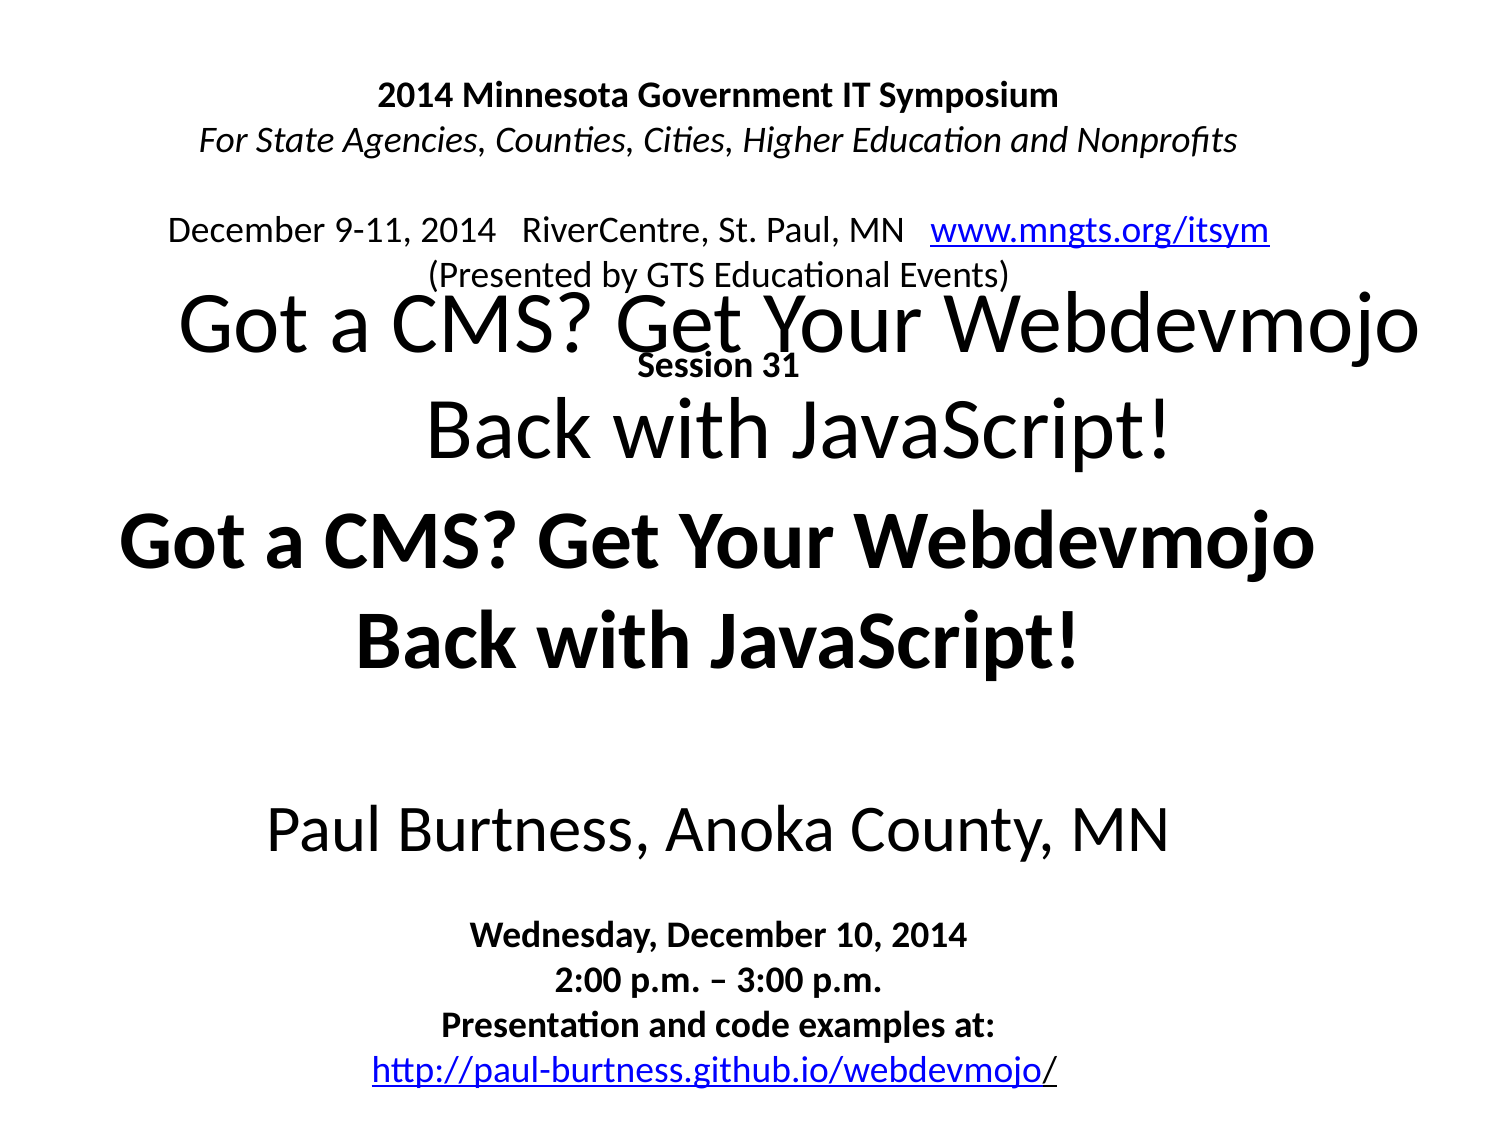

2014 Minnesota Government IT Symposium
For State Agencies, Counties, Cities, Higher Education and Nonprofits

December 9-11, 2014   RiverCentre, St. Paul, MN   www.mngts.org/itsym
(Presented by GTS Educational Events)

Session 31
Got a CMS? Get Your Webdevmojo Back with JavaScript!
Paul Burtness, Anoka County, MN

Wednesday, December 10, 2014
2:00 p.m. – 3:00 p.m.
Presentation and code examples at:
http://paul-burtness.github.io/webdevmojo/

# Got a CMS? Get Your Webdevmojo Back with JavaScript!